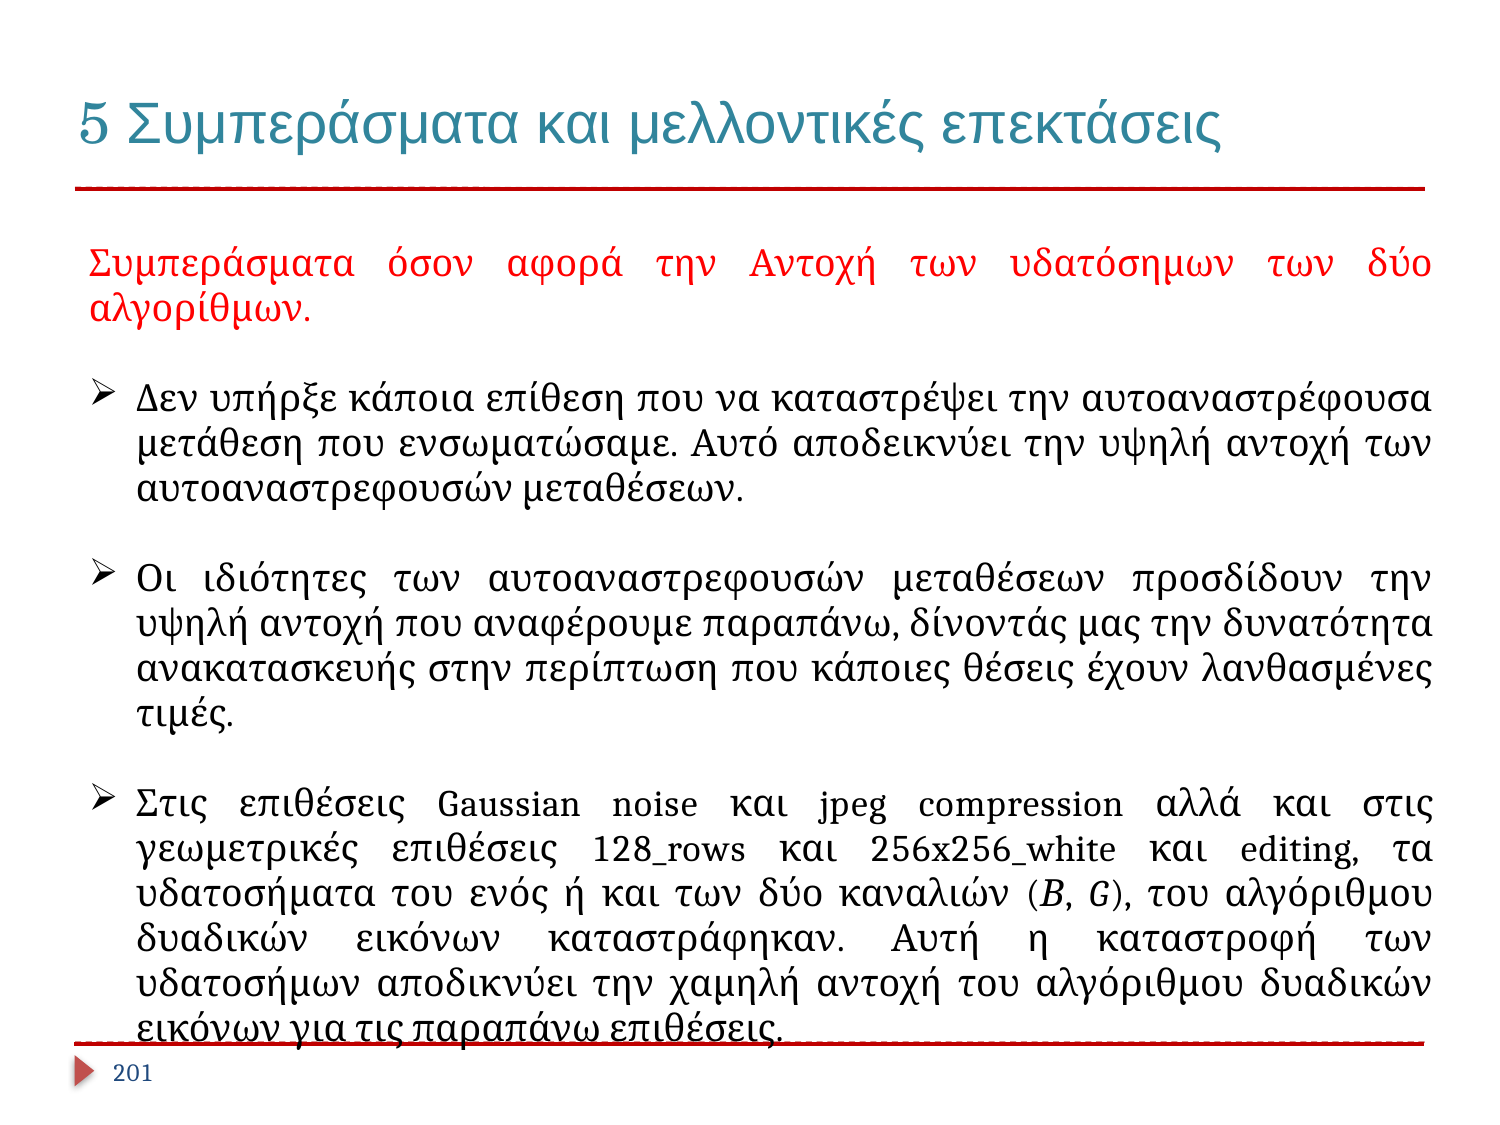

# 5 Συμπεράσματα και μελλοντικές επεκτάσεις
Συμπεράσματα όσον αφορά την Αντοχή των υδατόσημων των δύο αλγορίθμων.

Δεν υπήρξε κάποια επίθεση που να καταστρέψει την αυτοαναστρέφουσα μετάθεση που ενσωματώσαμε. Αυτό αποδεικνύει την υψηλή αντοχή των αυτοαναστρεφουσών μεταθέσεων.

Οι ιδιότητες των αυτοαναστρεφουσών μεταθέσεων προσδίδουν την υψηλή αντοχή που αναφέρουμε παραπάνω, δίνοντάς μας την δυνατότητα ανακατασκευής στην περίπτωση που κάποιες θέσεις έχουν λανθασμένες τιμές.

Στις επιθέσεις Gaussian noise και jpeg compression αλλά και στις γεωμετρικές επιθέσεις 128_rows και 256x256_white και editing, τα υδατοσήματα του ενός ή και των δύο καναλιών (Β, G), του αλγόριθμου δυαδικών εικόνων καταστράφηκαν. Αυτή η καταστροφή των υδατοσήμων αποδικνύει την χαμηλή αντοχή του αλγόριθμου δυαδικών εικόνων για τις παραπάνω επιθέσεις.

201